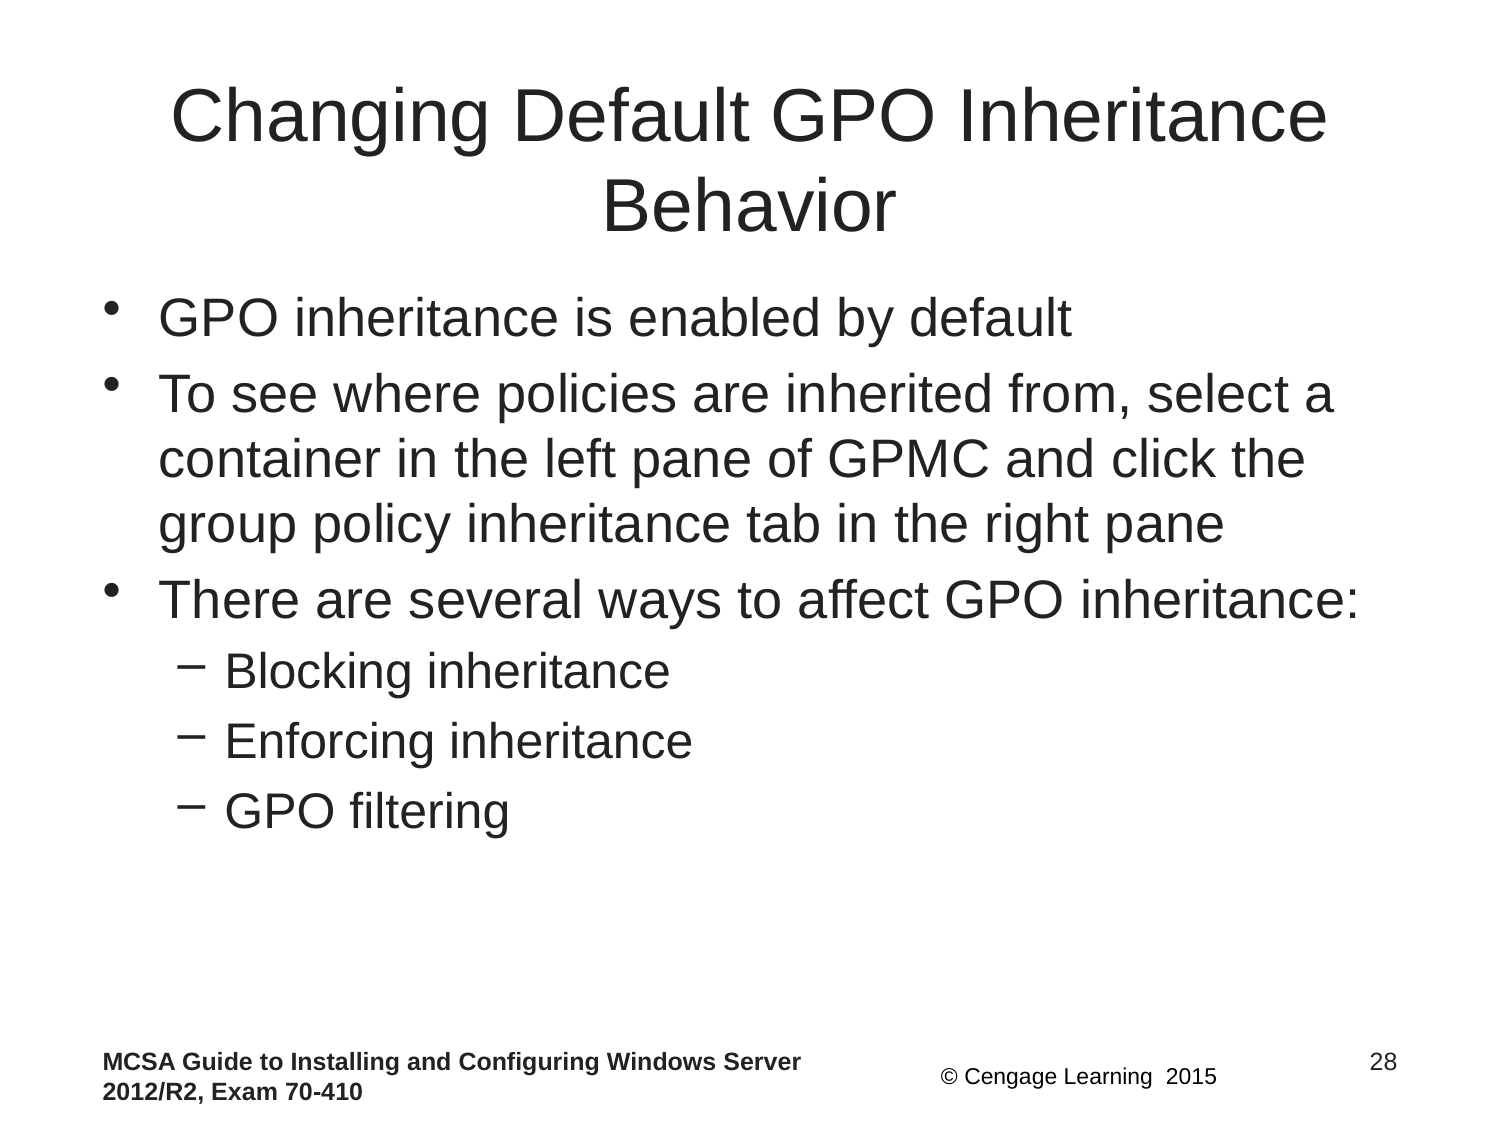

# Changing Default GPO Inheritance Behavior
GPO inheritance is enabled by default
To see where policies are inherited from, select a container in the left pane of GPMC and click the group policy inheritance tab in the right pane
There are several ways to affect GPO inheritance:
Blocking inheritance
Enforcing inheritance
GPO filtering

MCSA Guide to Installing and Configuring Windows Server 2012/R2, Exam 70-410
28